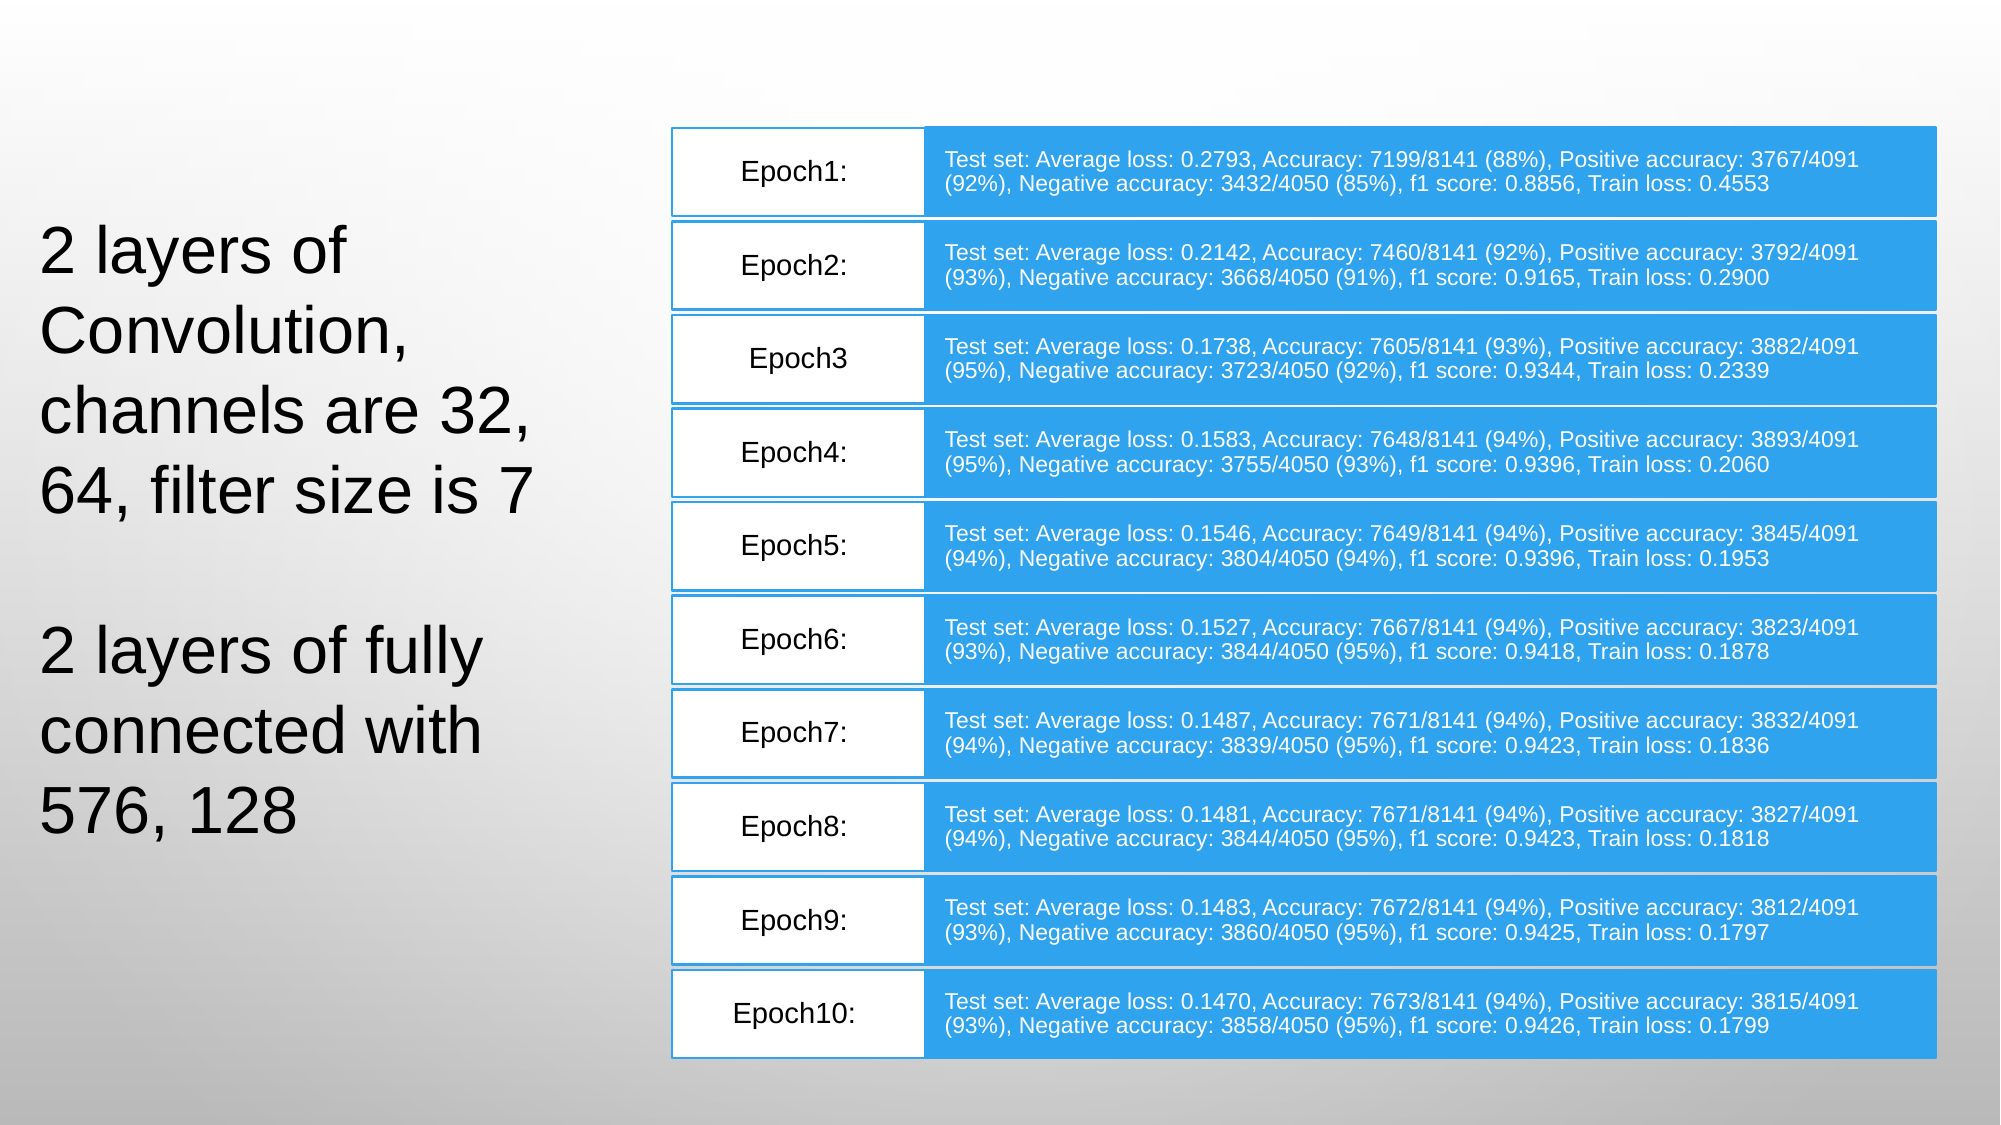

Test set: Average loss: 0.2793, Accuracy: 7199/8141 (88%), Positive accuracy: 3767/4091 (92%), Negative accuracy: 3432/4050 (85%), f1 score: 0.8856, Train loss: 0.4553
Epoch1:
Test set: Average loss: 0.2142, Accuracy: 7460/8141 (92%), Positive accuracy: 3792/4091 (93%), Negative accuracy: 3668/4050 (91%), f1 score: 0.9165, Train loss: 0.2900
Epoch2:
Test set: Average loss: 0.1738, Accuracy: 7605/8141 (93%), Positive accuracy: 3882/4091 (95%), Negative accuracy: 3723/4050 (92%), f1 score: 0.9344, Train loss: 0.2339
Epoch3
Test set: Average loss: 0.1583, Accuracy: 7648/8141 (94%), Positive accuracy: 3893/4091 (95%), Negative accuracy: 3755/4050 (93%), f1 score: 0.9396, Train loss: 0.2060
Epoch4:
Test set: Average loss: 0.1546, Accuracy: 7649/8141 (94%), Positive accuracy: 3845/4091 (94%), Negative accuracy: 3804/4050 (94%), f1 score: 0.9396, Train loss: 0.1953
Epoch5:
Test set: Average loss: 0.1527, Accuracy: 7667/8141 (94%), Positive accuracy: 3823/4091 (93%), Negative accuracy: 3844/4050 (95%), f1 score: 0.9418, Train loss: 0.1878
Epoch6:
Test set: Average loss: 0.1487, Accuracy: 7671/8141 (94%), Positive accuracy: 3832/4091 (94%), Negative accuracy: 3839/4050 (95%), f1 score: 0.9423, Train loss: 0.1836
Epoch7:
Test set: Average loss: 0.1481, Accuracy: 7671/8141 (94%), Positive accuracy: 3827/4091 (94%), Negative accuracy: 3844/4050 (95%), f1 score: 0.9423, Train loss: 0.1818
Epoch8:
Test set: Average loss: 0.1483, Accuracy: 7672/8141 (94%), Positive accuracy: 3812/4091 (93%), Negative accuracy: 3860/4050 (95%), f1 score: 0.9425, Train loss: 0.1797
Epoch9:
Test set: Average loss: 0.1470, Accuracy: 7673/8141 (94%), Positive accuracy: 3815/4091 (93%), Negative accuracy: 3858/4050 (95%), f1 score: 0.9426, Train loss: 0.1799
Epoch10:
#
2 layers of Convolution,
channels are 32, 64, filter size is 7

2 layers of fully connected with 576, 128